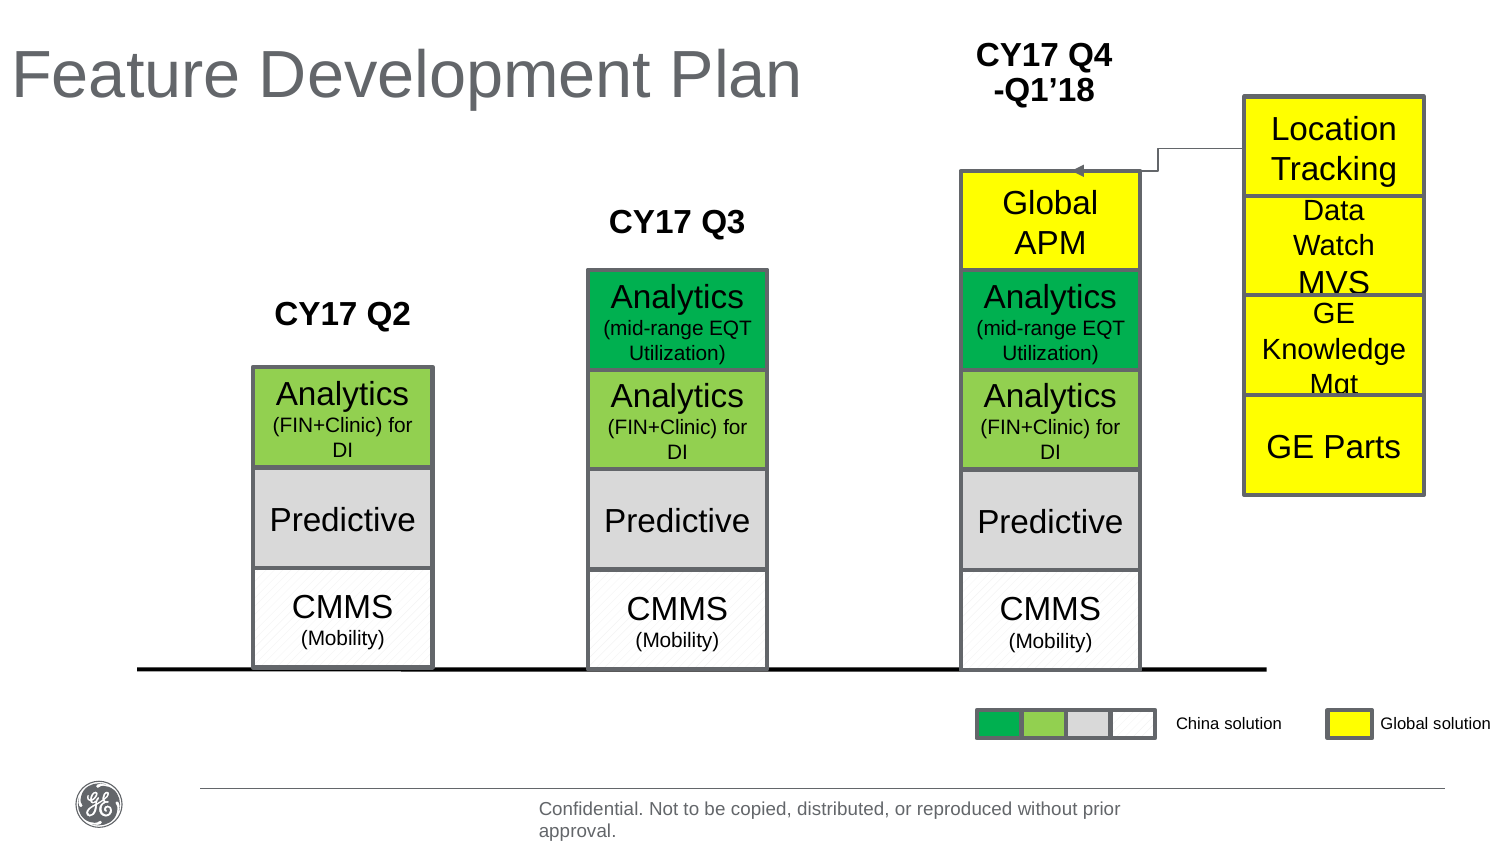

# Feature Development Plan
CY17 Q4
-Q1’18

Location Tracking

Global APM
Data Watch MVS
CY17 Q3
Analytics
(mid-range EQT Utilization)
Analytics
(mid-range EQT Utilization)
GE Knowledge Mgt
CY17 Q2
Analytics
(FIN+Clinic) for DI
Predictive
CMMS
(Mobility)
Analytics
(FIN+Clinic) for DI
Analytics
(FIN+Clinic) for DI
GE Parts
Predictive
CMMS
(Mobility)
Predictive
CMMS
(Mobility)

China solution

Global solution